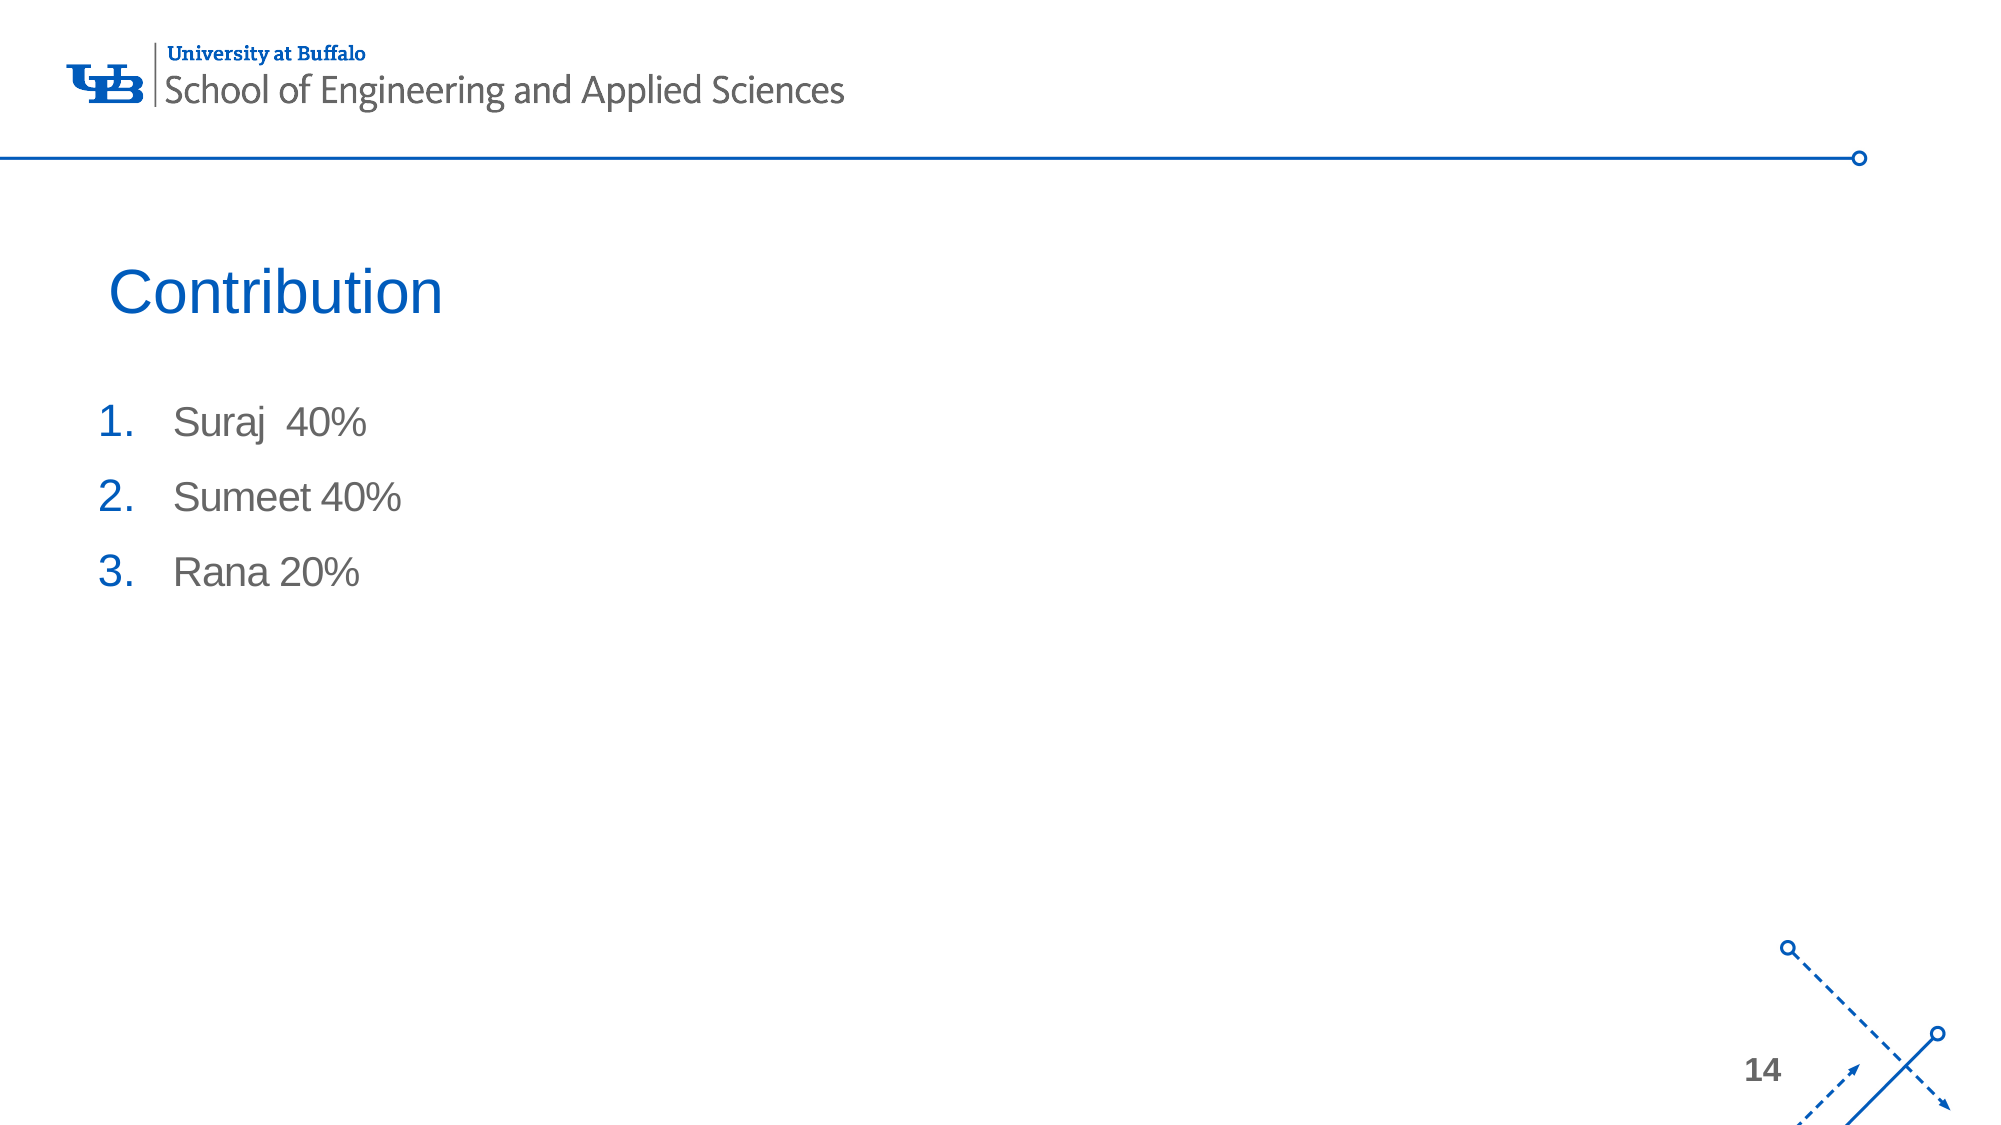

# Contribution
Suraj  40%
Sumeet 40%
Rana 20%